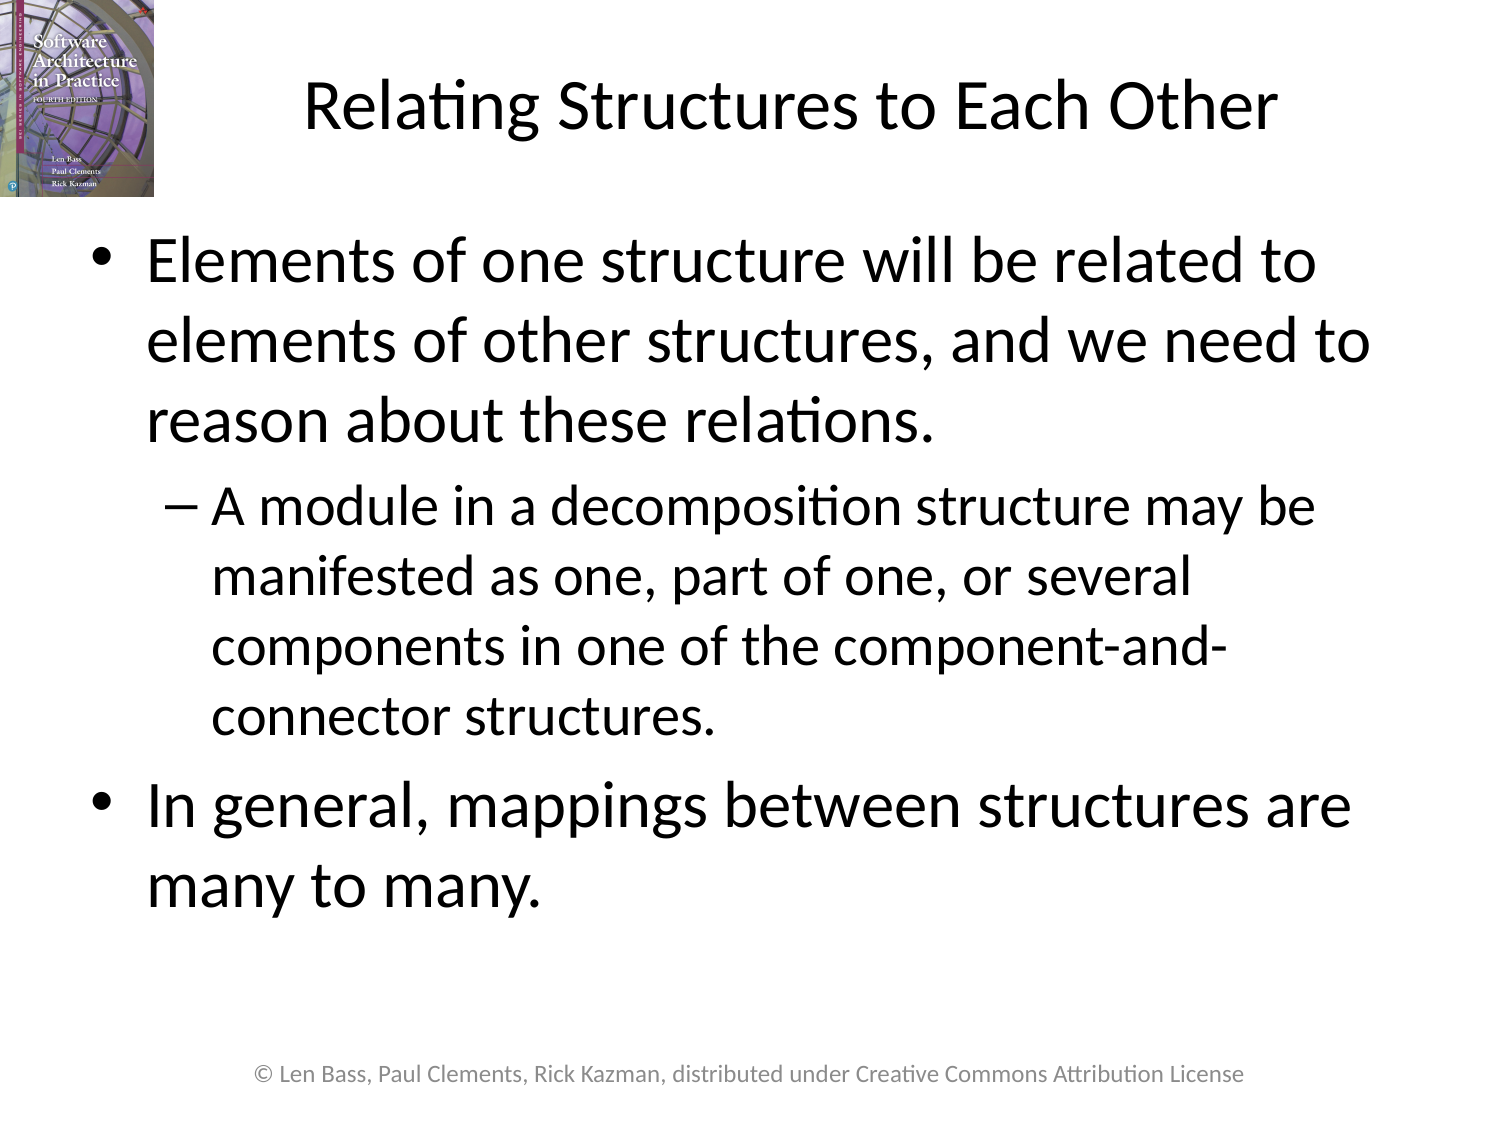

# Relating Structures to Each Other
Elements of one structure will be related to elements of other structures, and we need to reason about these relations.
A module in a decomposition structure may be manifested as one, part of one, or several components in one of the component-and-connector structures.
In general, mappings between structures are many to many.
© Len Bass, Paul Clements, Rick Kazman, distributed under Creative Commons Attribution License